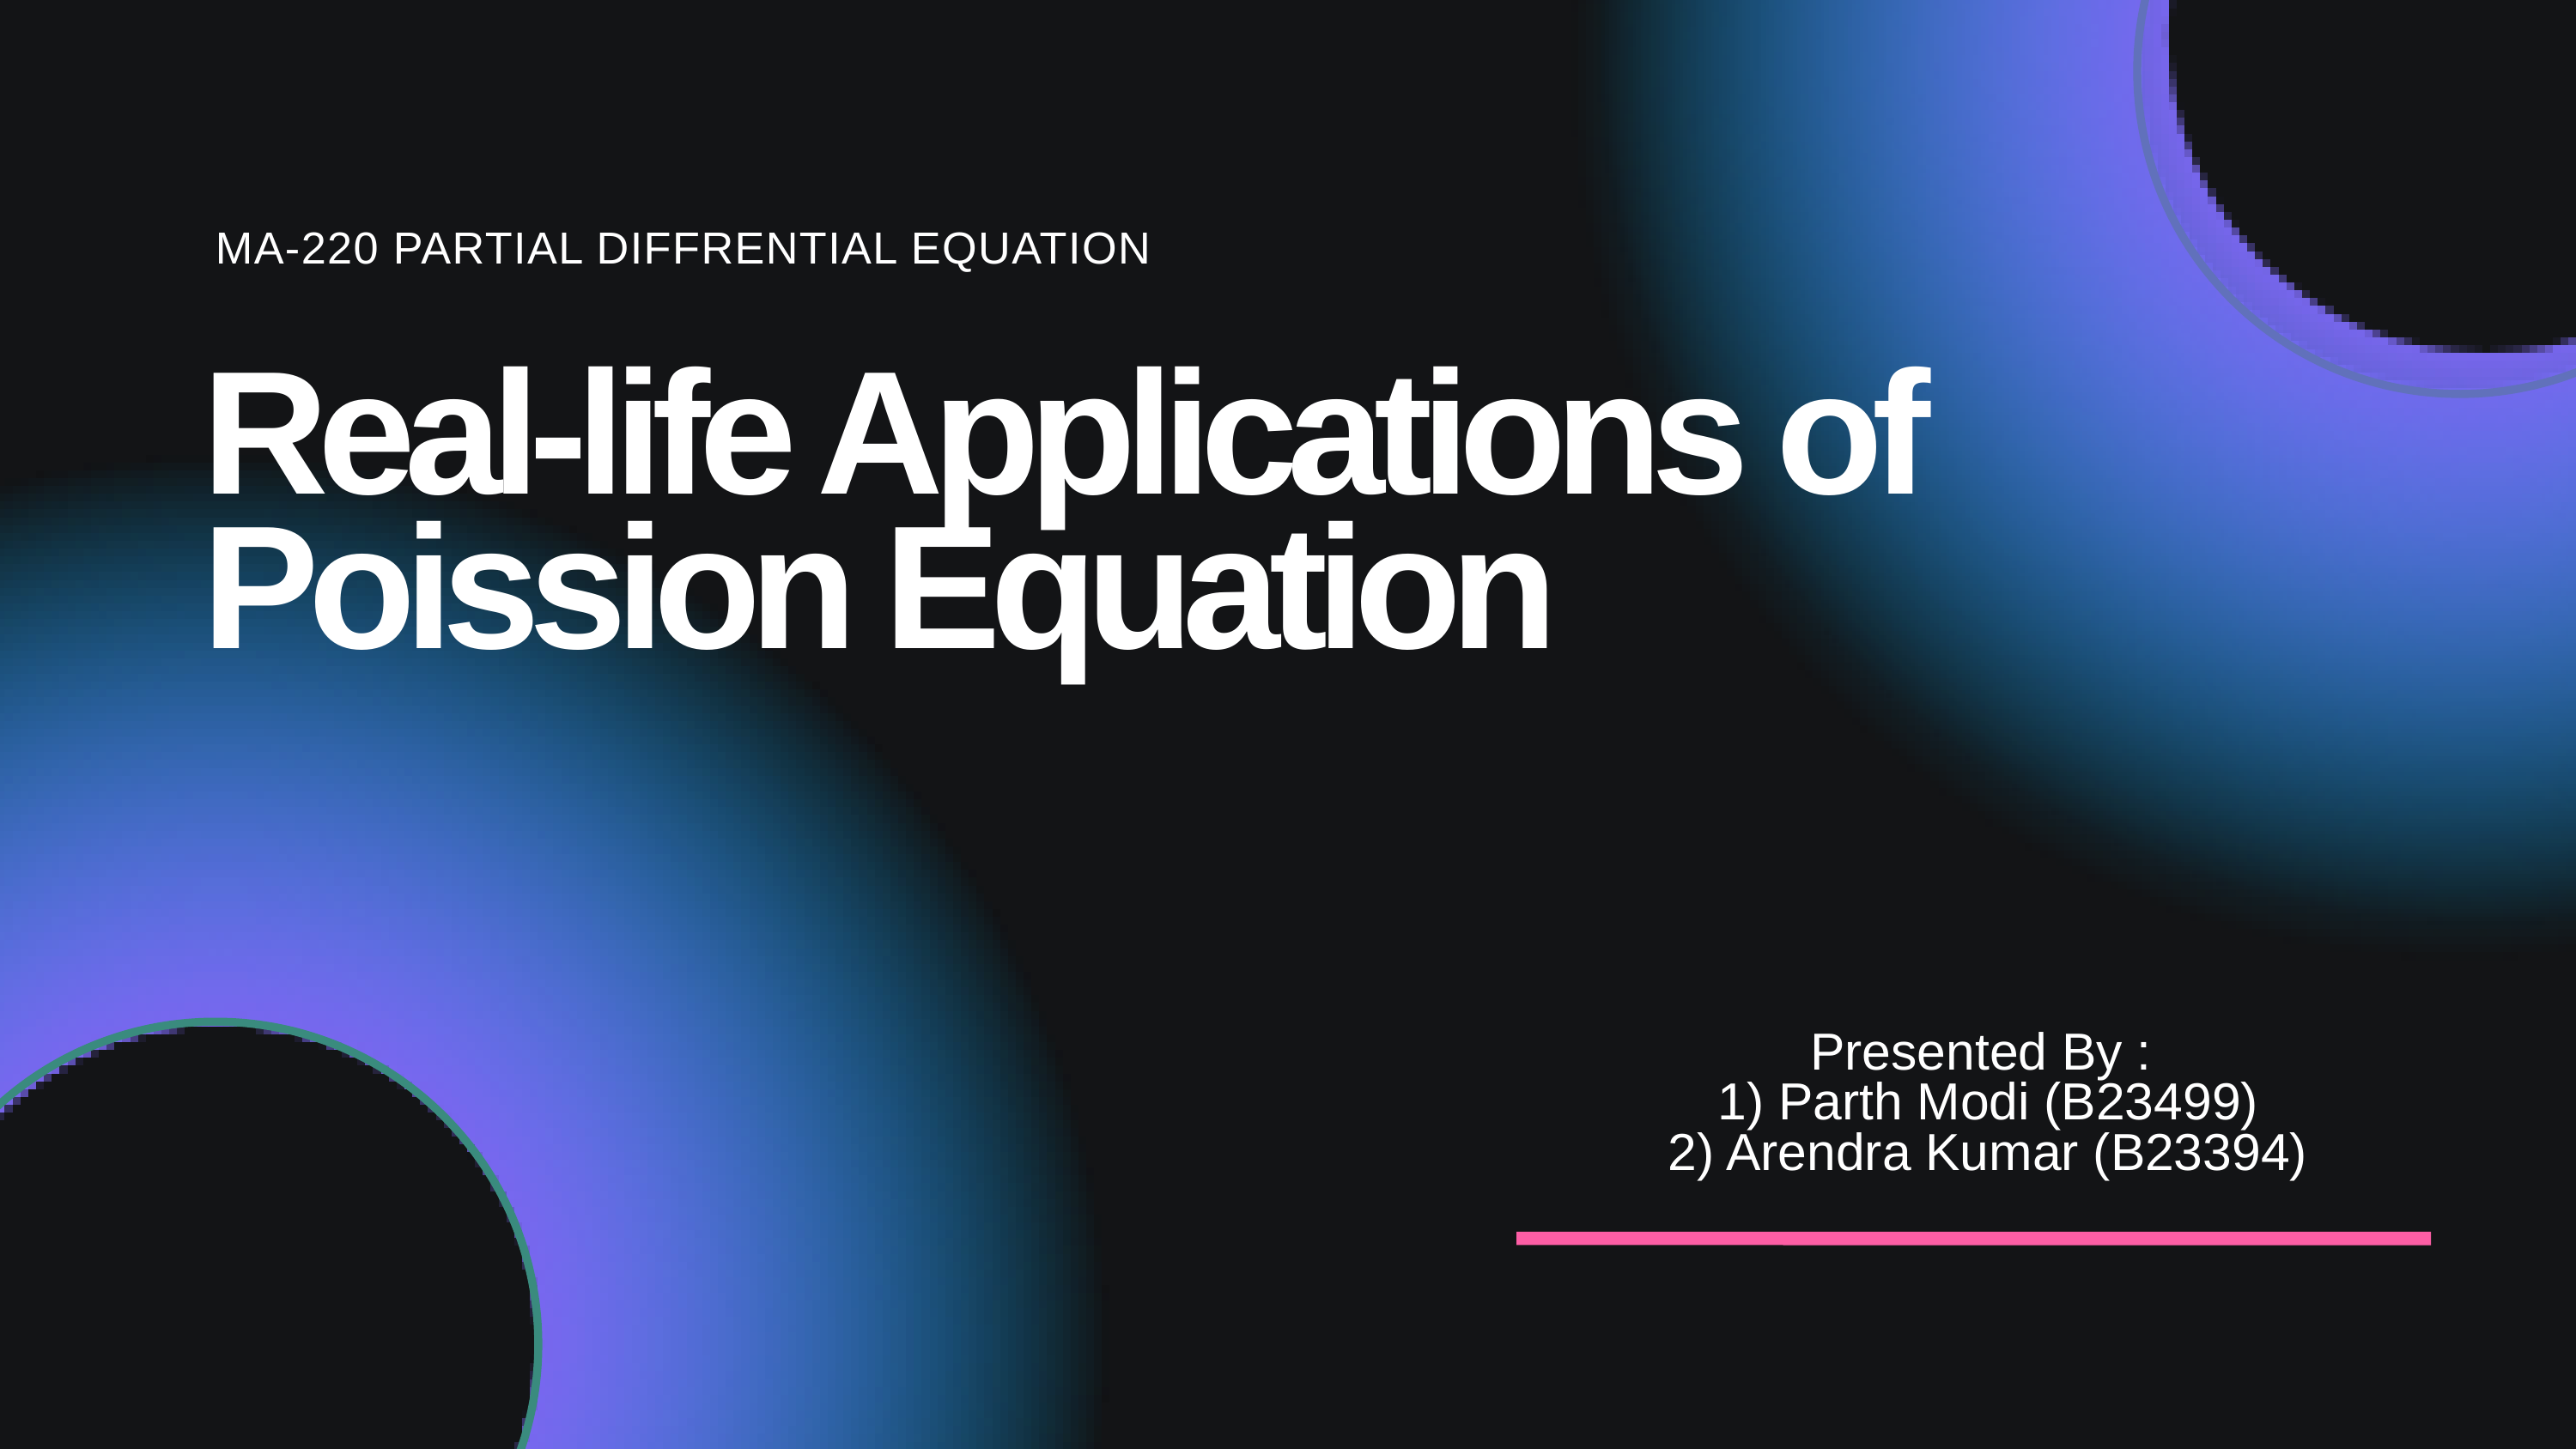

MA-220 PARTIAL DIFFRENTIAL EQUATION
Real-life Applications of
Poission Equation

Presented By :
1) Parth Modi (B23499)
2) Arendra Kumar (B23394)